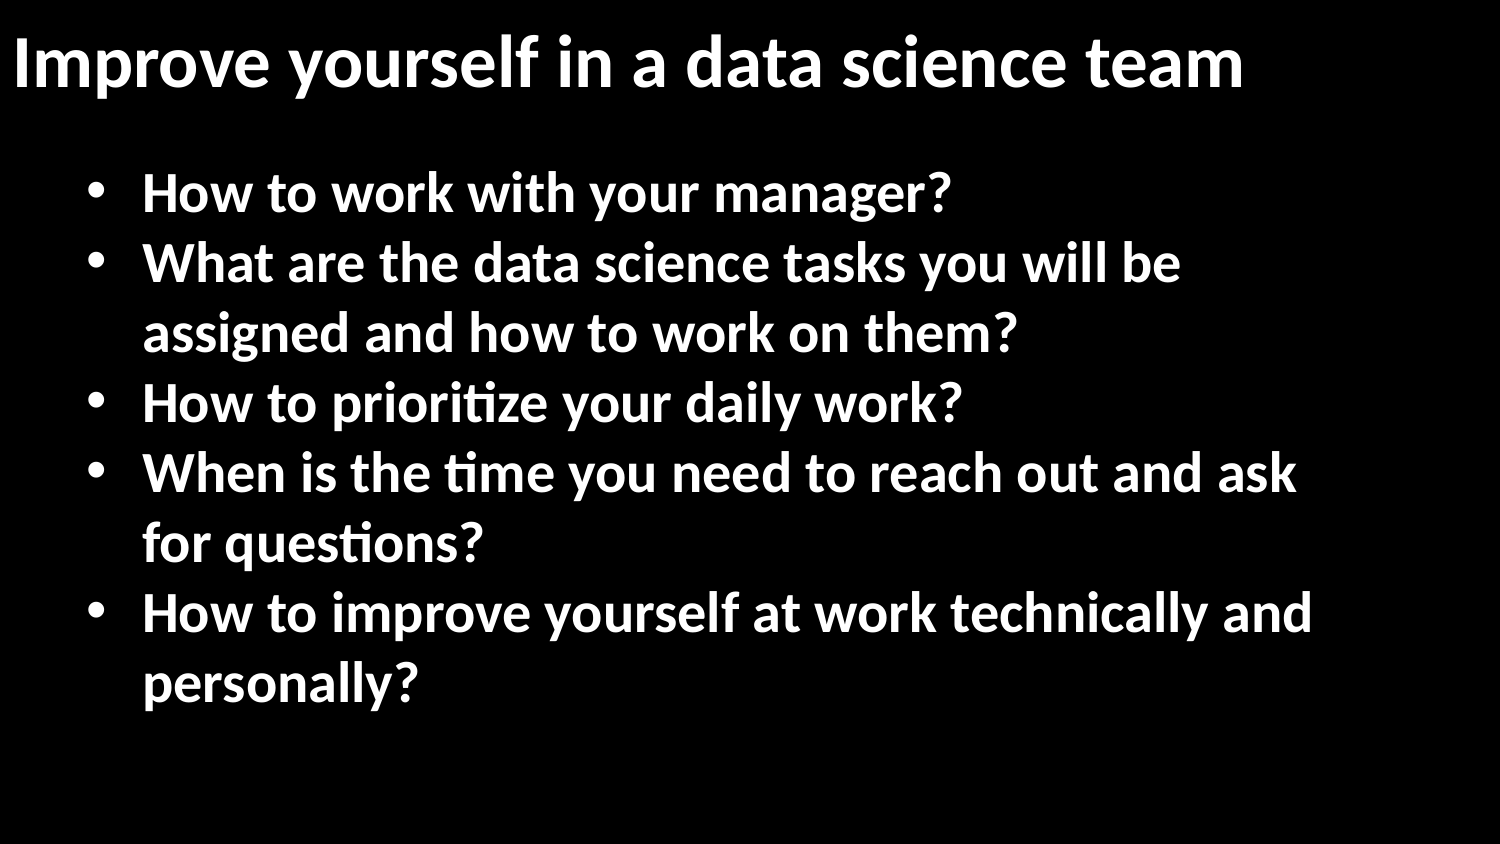

# Improve yourself in a data science team
How to work with your manager?
What are the data science tasks you will be assigned and how to work on them?
How to prioritize your daily work?
When is the time you need to reach out and ask for questions?
How to improve yourself at work technically and personally?